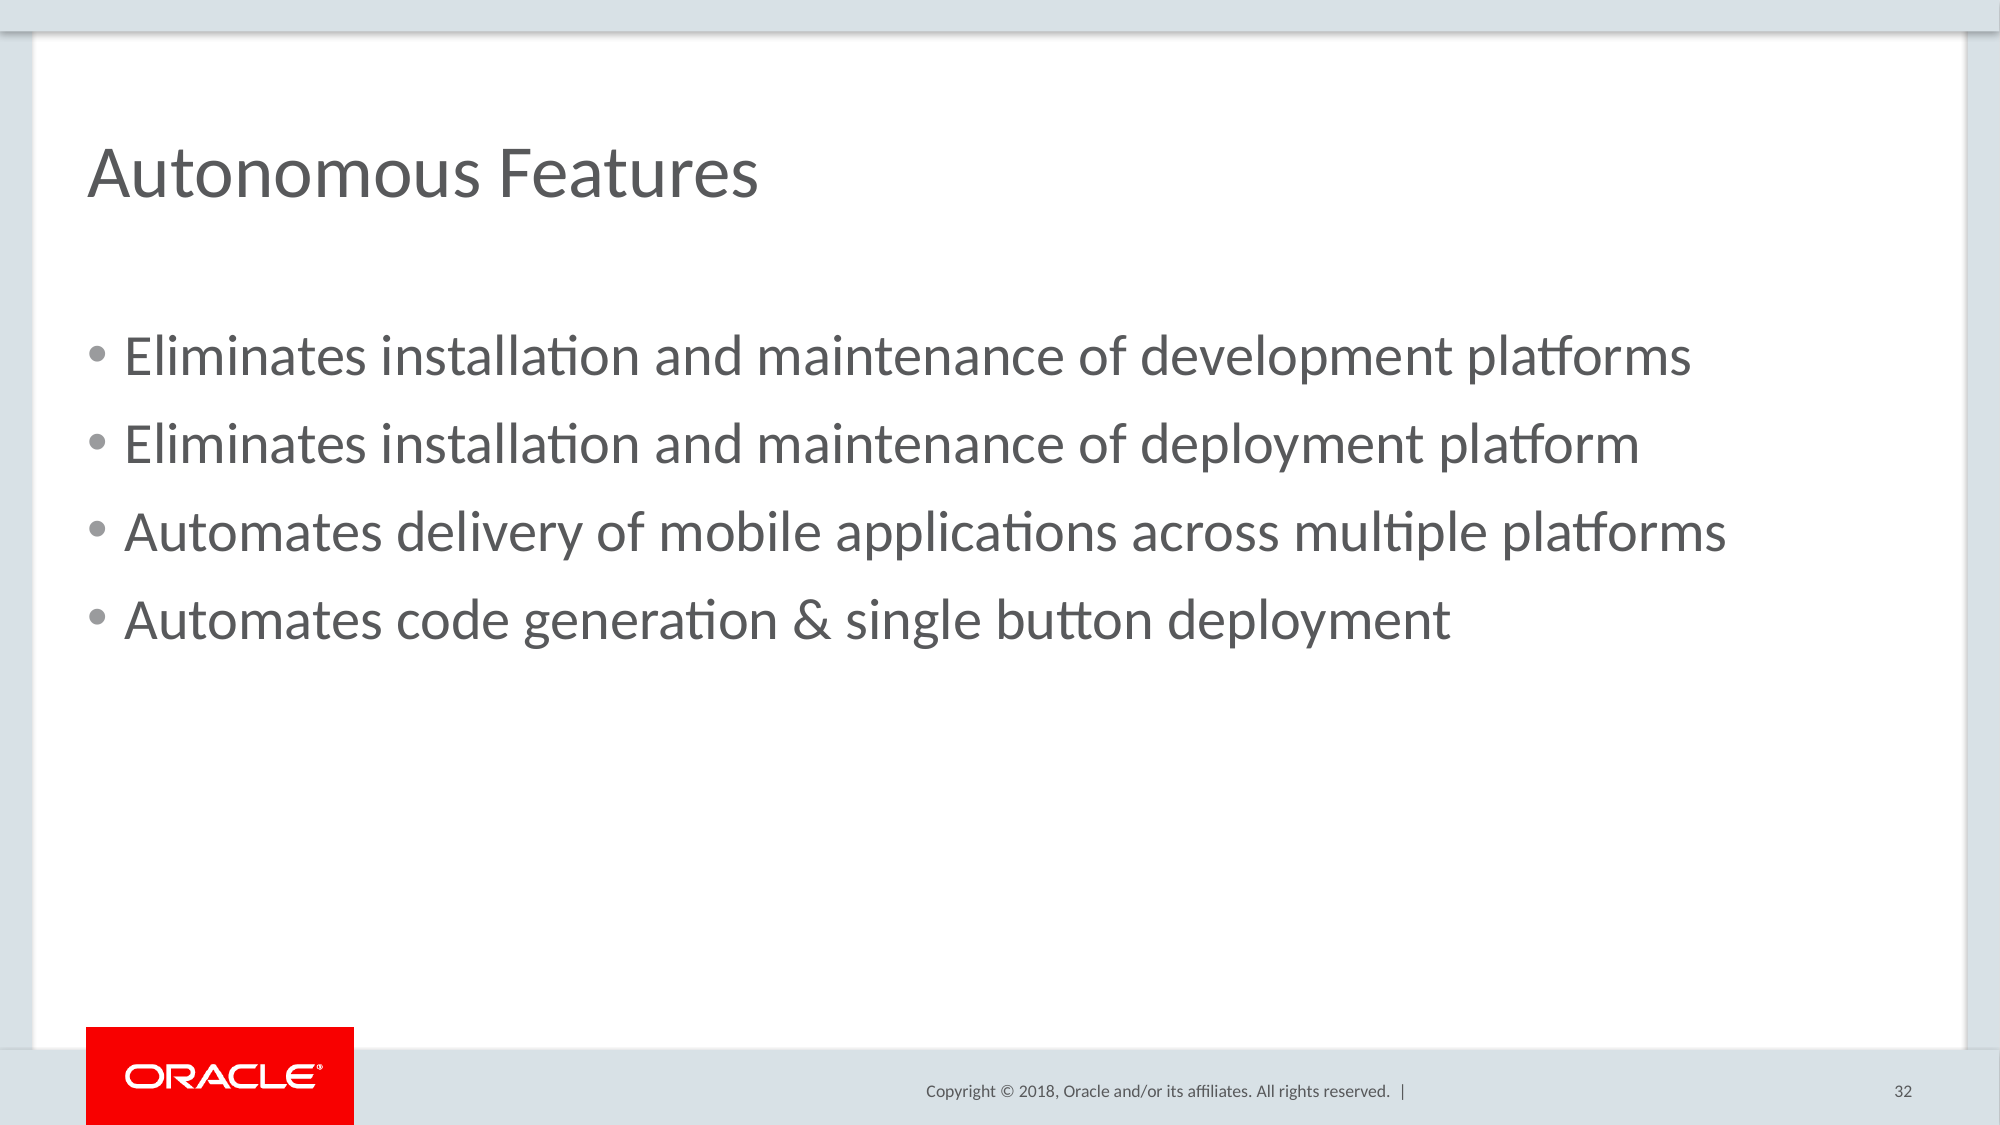

# Autonomous Features

Eliminates installation and maintenance of development platforms
Eliminates installation and maintenance of deployment platform
Automates delivery of mobile applications across multiple platforms
Automates code generation & single button deployment

32